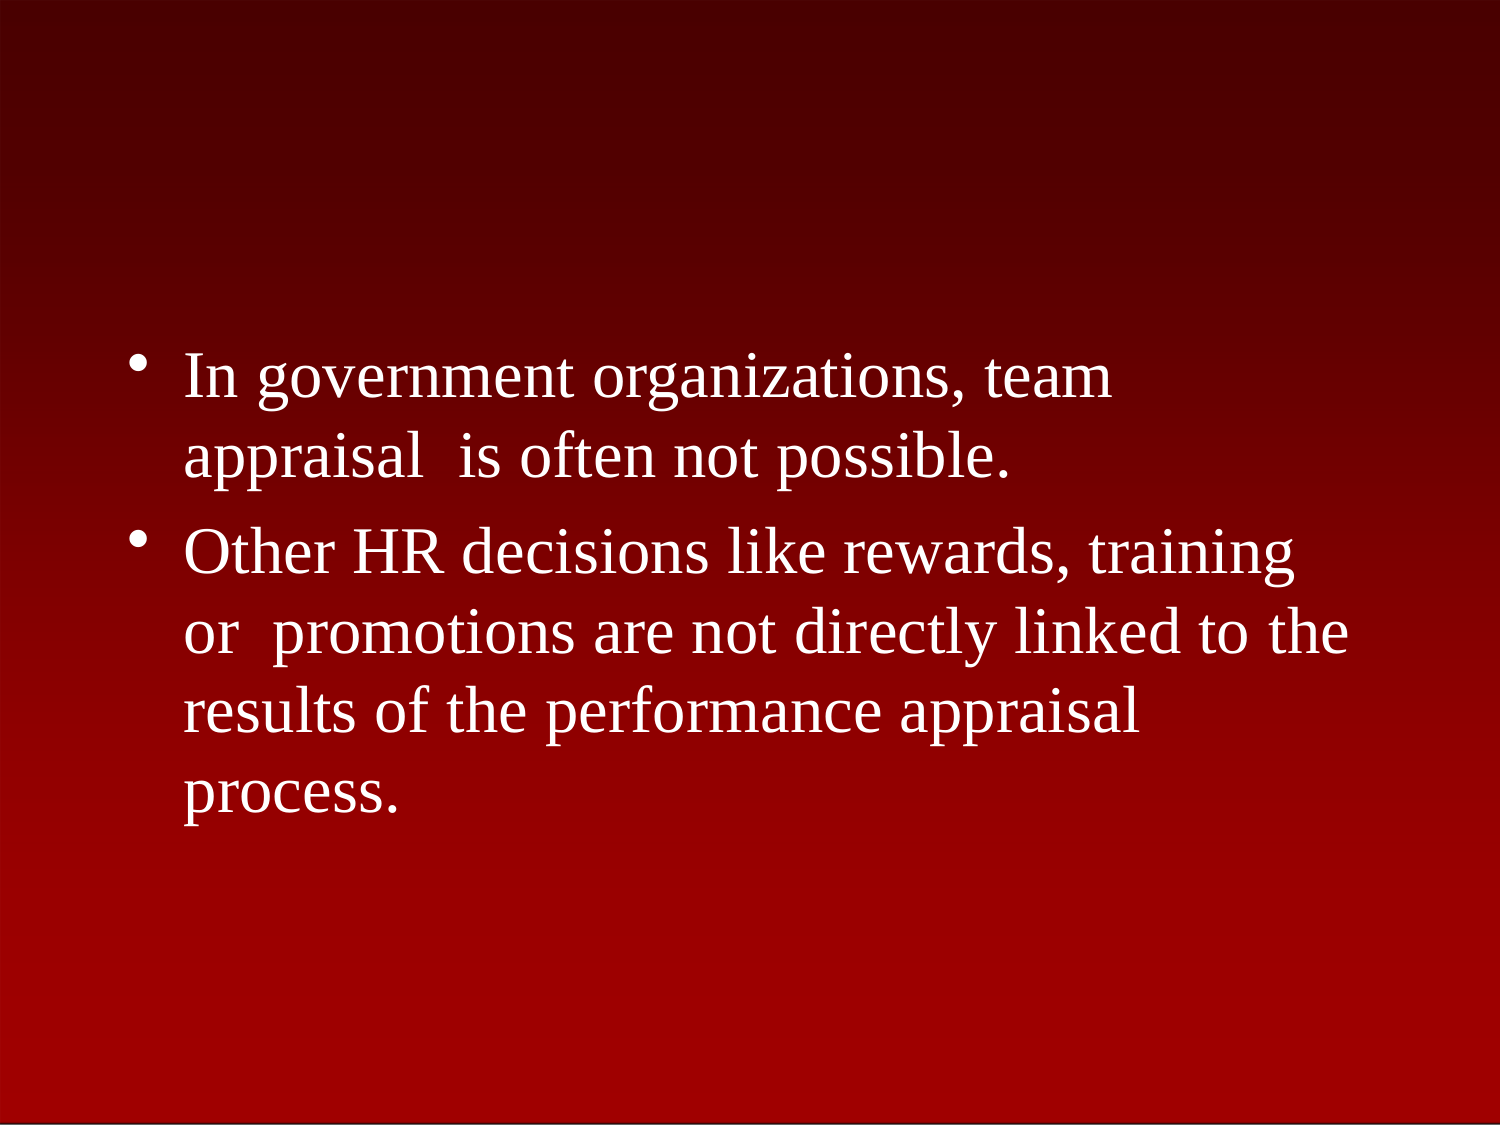

In government organizations, team appraisal  is often not possible.
Other HR decisions like rewards, training or  promotions are not directly linked to the  results of the performance appraisal  process.